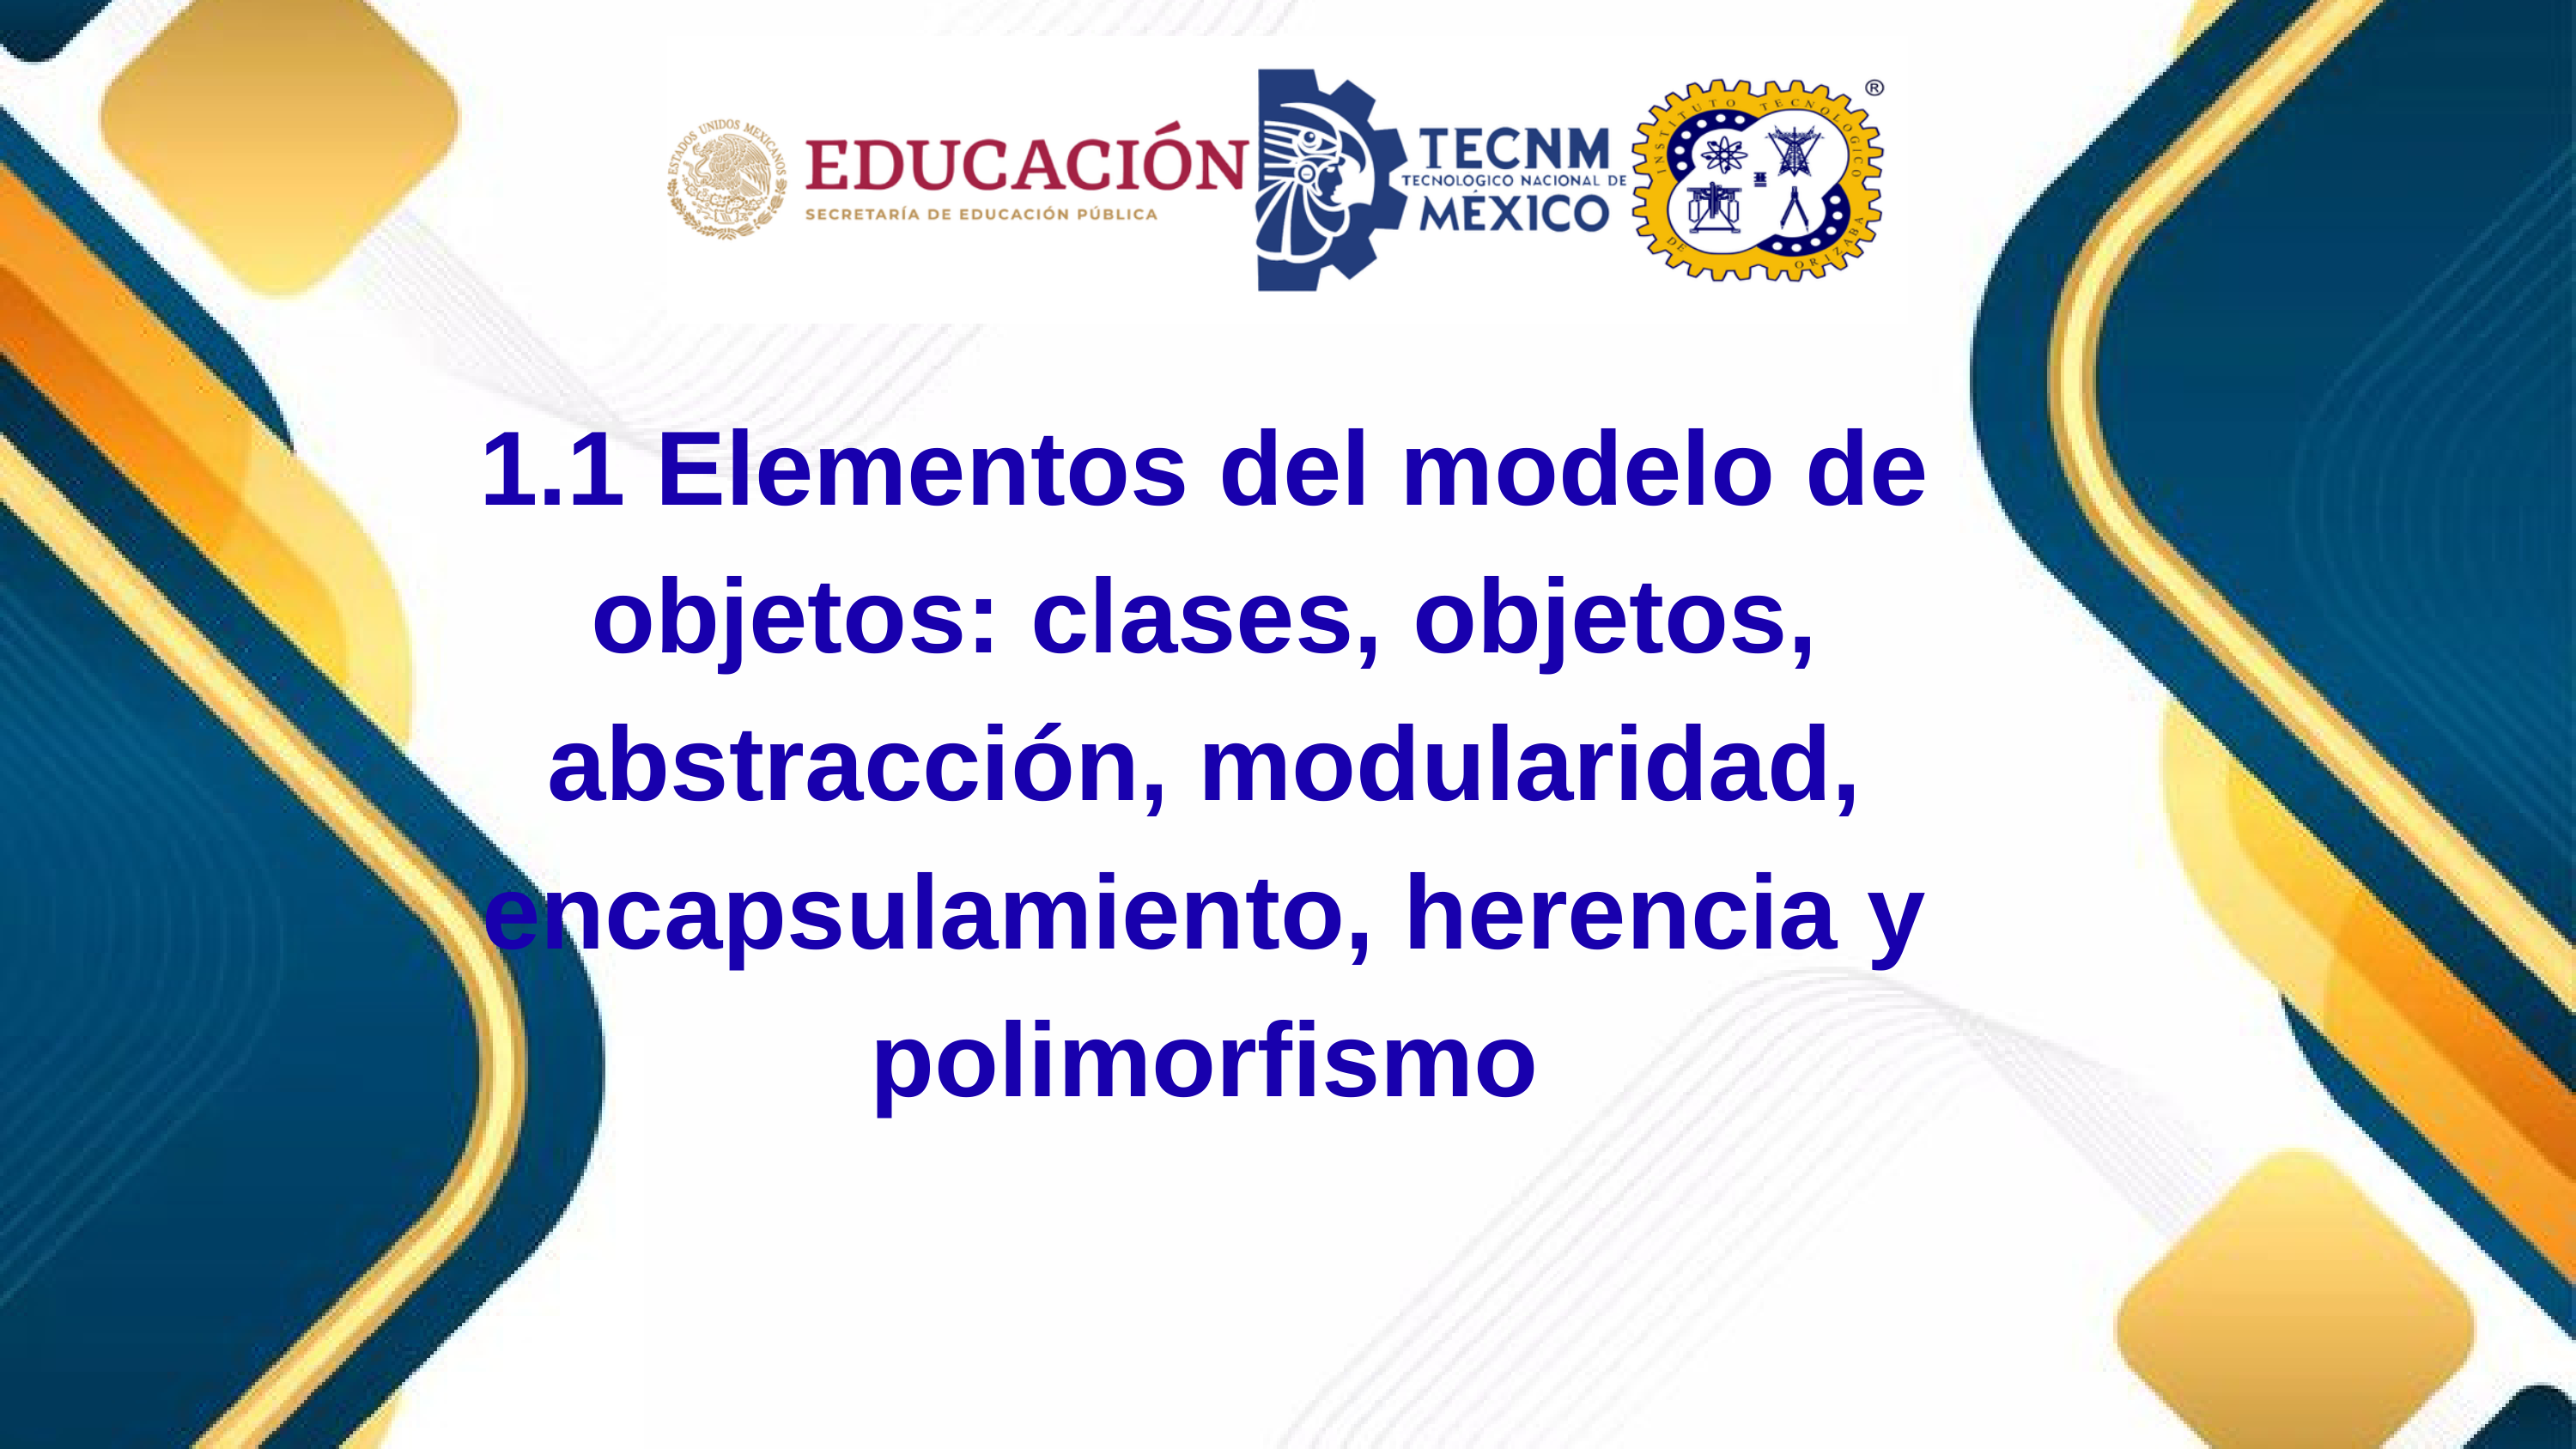

1.1 Elementos del modelo de objetos: clases, objetos, abstracción, modularidad,
encapsulamiento, herencia y polimorfismo